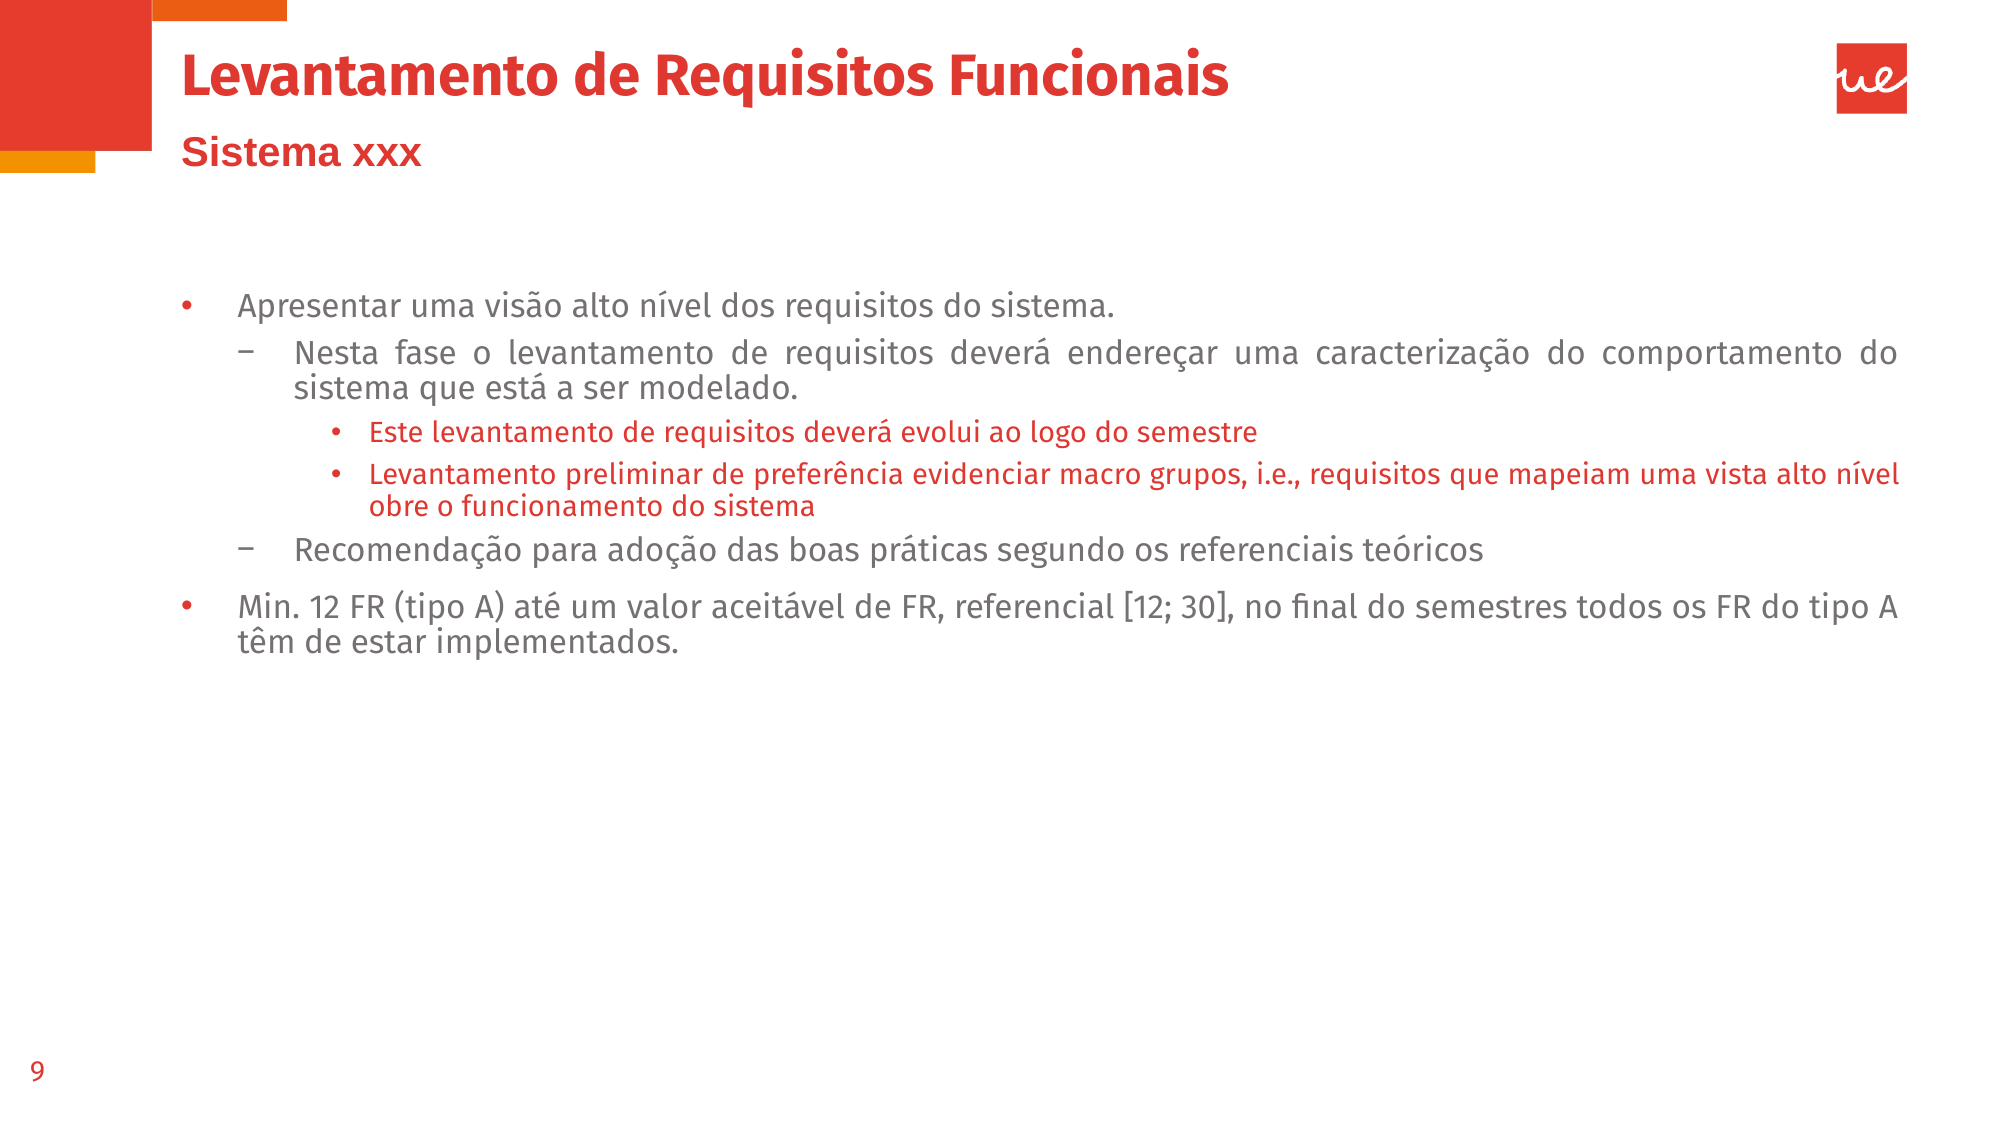

# Levantamento de Requisitos Funcionais
Sistema xxx
Apresentar uma visão alto nível dos requisitos do sistema.
Nesta fase o levantamento de requisitos deverá endereçar uma caracterização do comportamento do sistema que está a ser modelado.
Este levantamento de requisitos deverá evolui ao logo do semestre
Levantamento preliminar de preferência evidenciar macro grupos, i.e., requisitos que mapeiam uma vista alto nível obre o funcionamento do sistema
Recomendação para adoção das boas práticas segundo os referenciais teóricos
Min. 12 FR (tipo A) até um valor aceitável de FR, referencial [12; 30], no final do semestres todos os FR do tipo A têm de estar implementados.
9